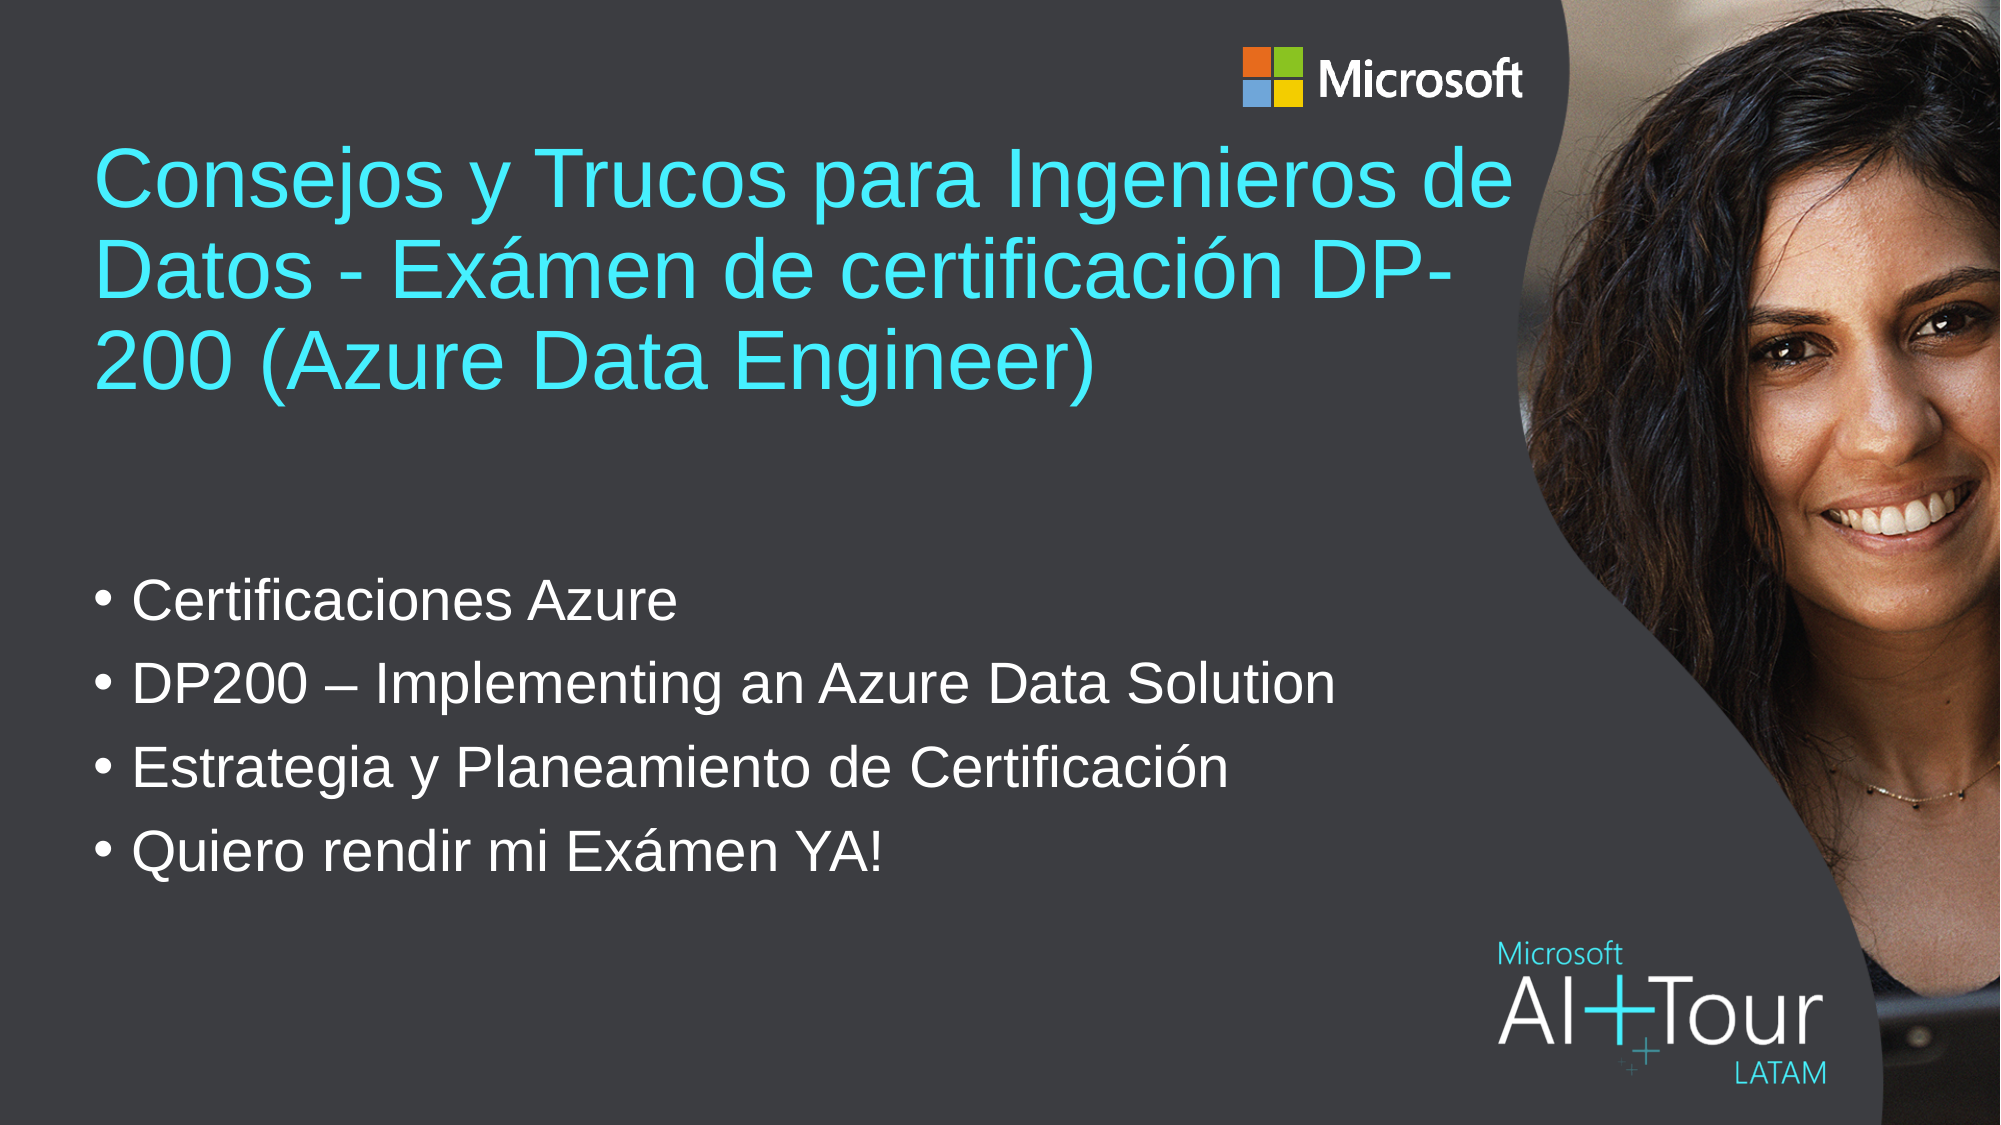

# Consejos y Trucos para Ingenieros de Datos - Exámen de certificación DP-200 (Azure Data Engineer)
Certificaciones Azure
DP200 – Implementing an Azure Data Solution
Estrategia y Planeamiento de Certificación
Quiero rendir mi Exámen YA!